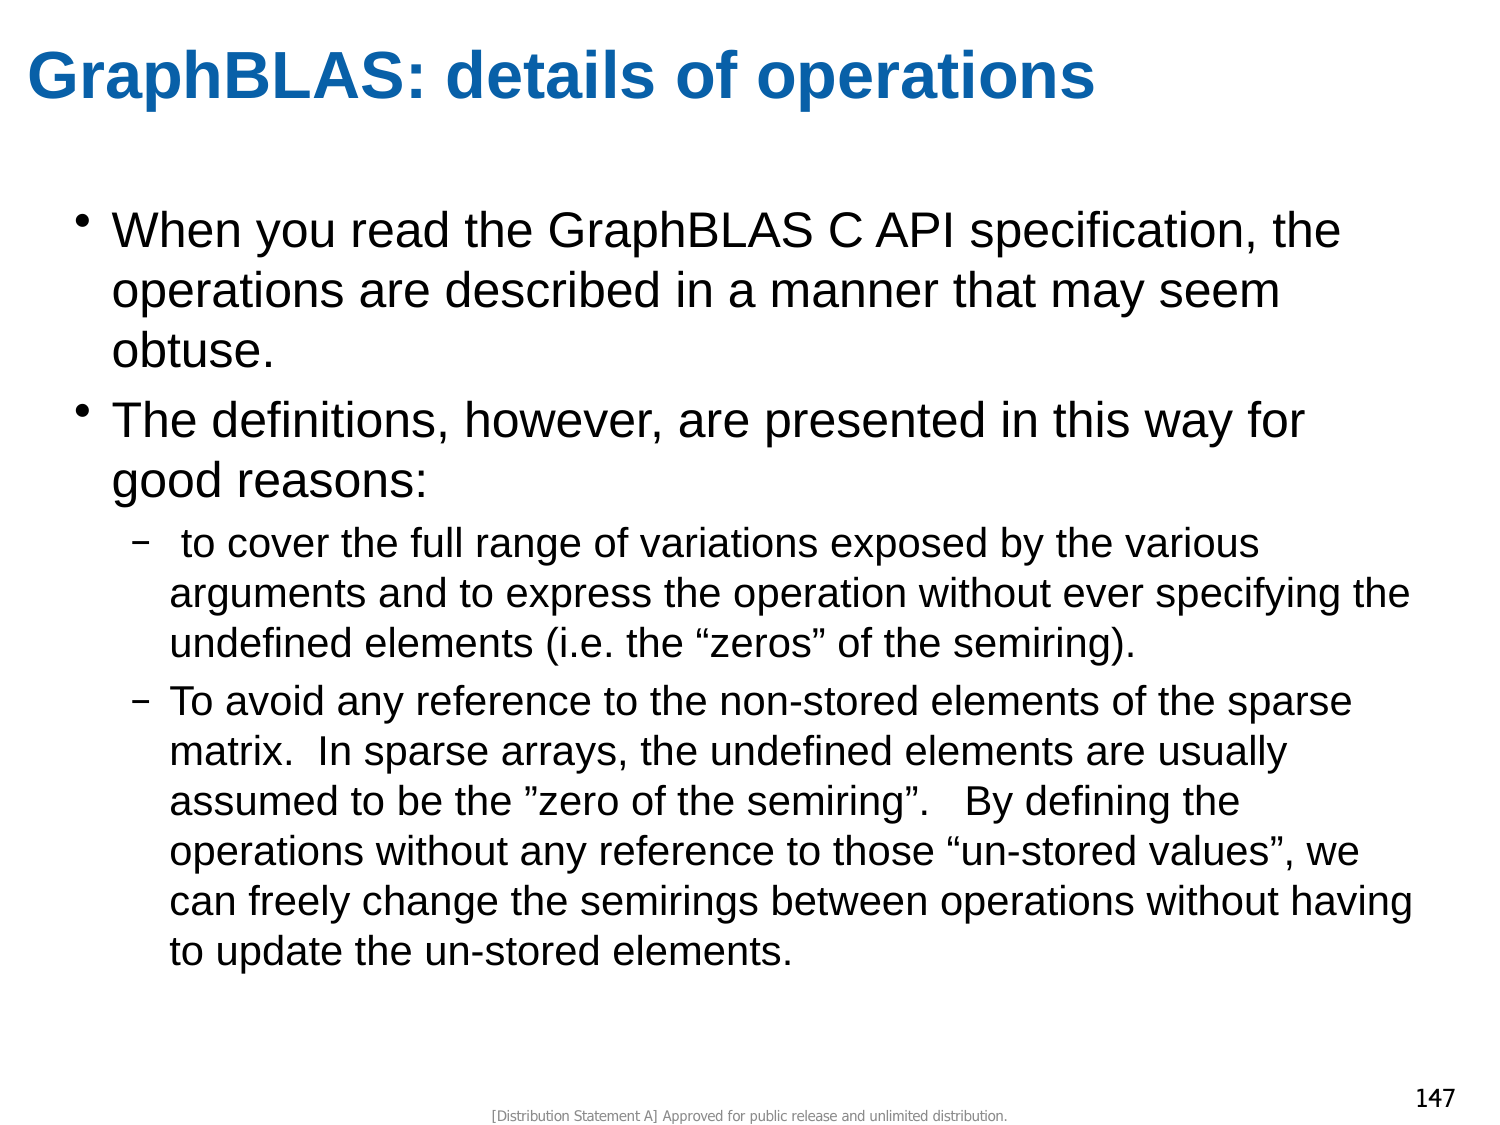

# GraphBLAS: details of operations
When you read the GraphBLAS C API specification, the operations are described in a manner that may seem obtuse.
The definitions, however, are presented in this way for good reasons:
 to cover the full range of variations exposed by the various arguments and to express the operation without ever specifying the undefined elements (i.e. the “zeros” of the semiring).
To avoid any reference to the non-stored elements of the sparse matrix.  In sparse arrays, the undefined elements are usually assumed to be the ”zero of the semiring”.   By defining the operations without any reference to those “un-stored values”, we can freely change the semirings between operations without having to update the un-stored elements.
147